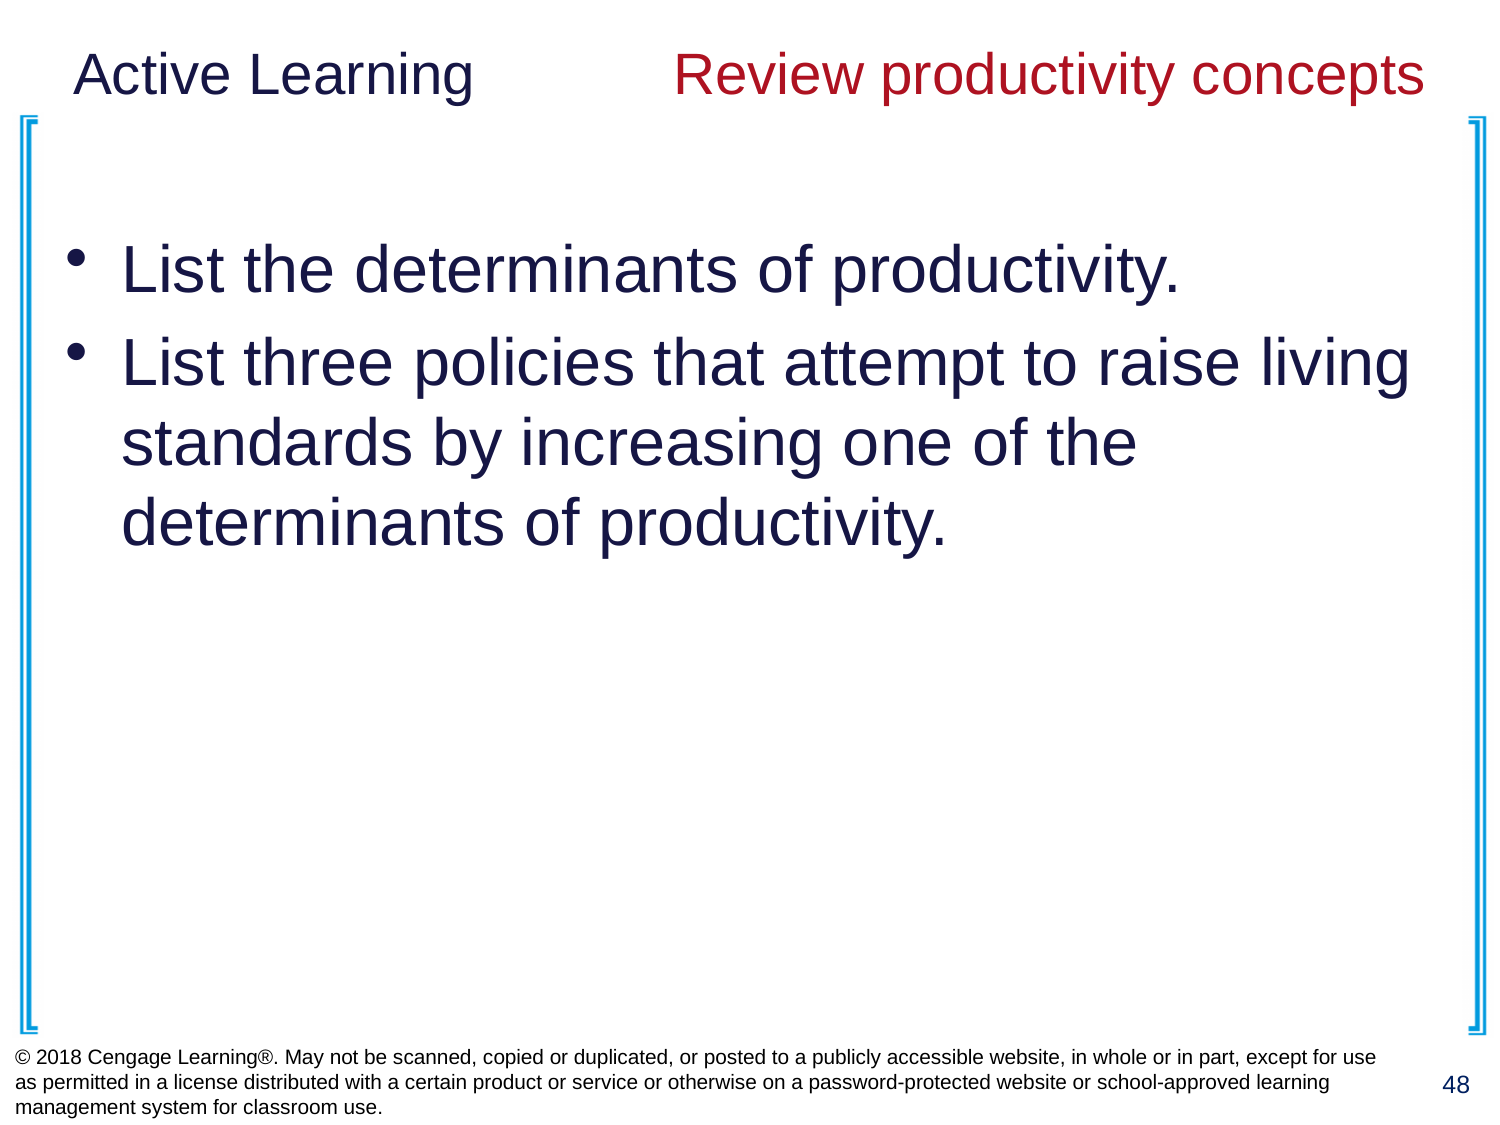

# Active Learning 		Review productivity concepts

List the determinants of productivity.
List three policies that attempt to raise living standards by increasing one of the determinants of productivity.

© 2018 Cengage Learning®. May not be scanned, copied or duplicated, or posted to a publicly accessible website, in whole or in part, except for use as permitted in a license distributed with a certain product or service or otherwise on a password-protected website or school-approved learning management system for classroom use.
48